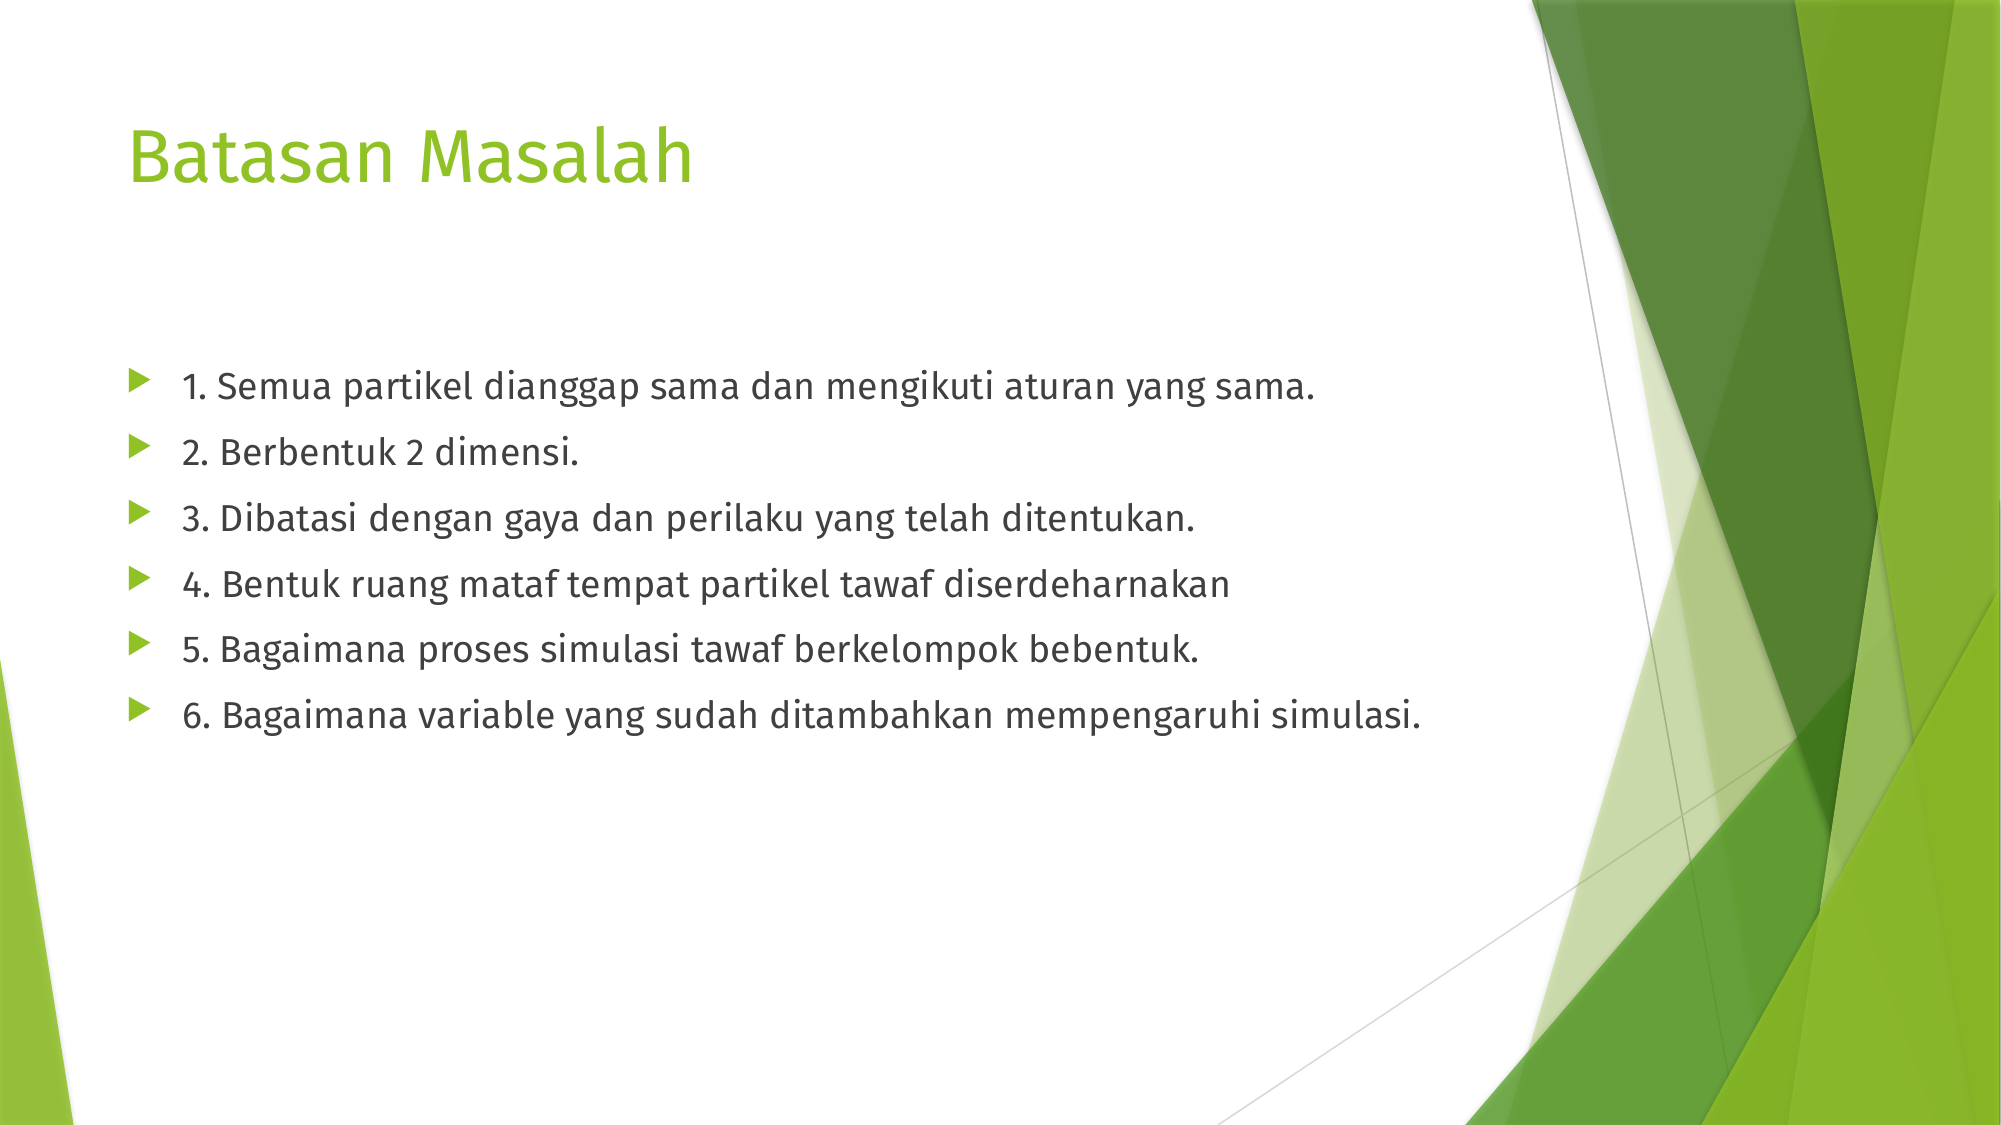

# Batasan Masalah
1. Semua partikel dianggap sama dan mengikuti aturan yang sama.
2. Berbentuk 2 dimensi.
3. Dibatasi dengan gaya dan perilaku yang telah ditentukan.
4. Bentuk ruang mataf tempat partikel tawaf diserdeharnakan
5. Bagaimana proses simulasi tawaf berkelompok bebentuk.
6. Bagaimana variable yang sudah ditambahkan mempengaruhi simulasi.